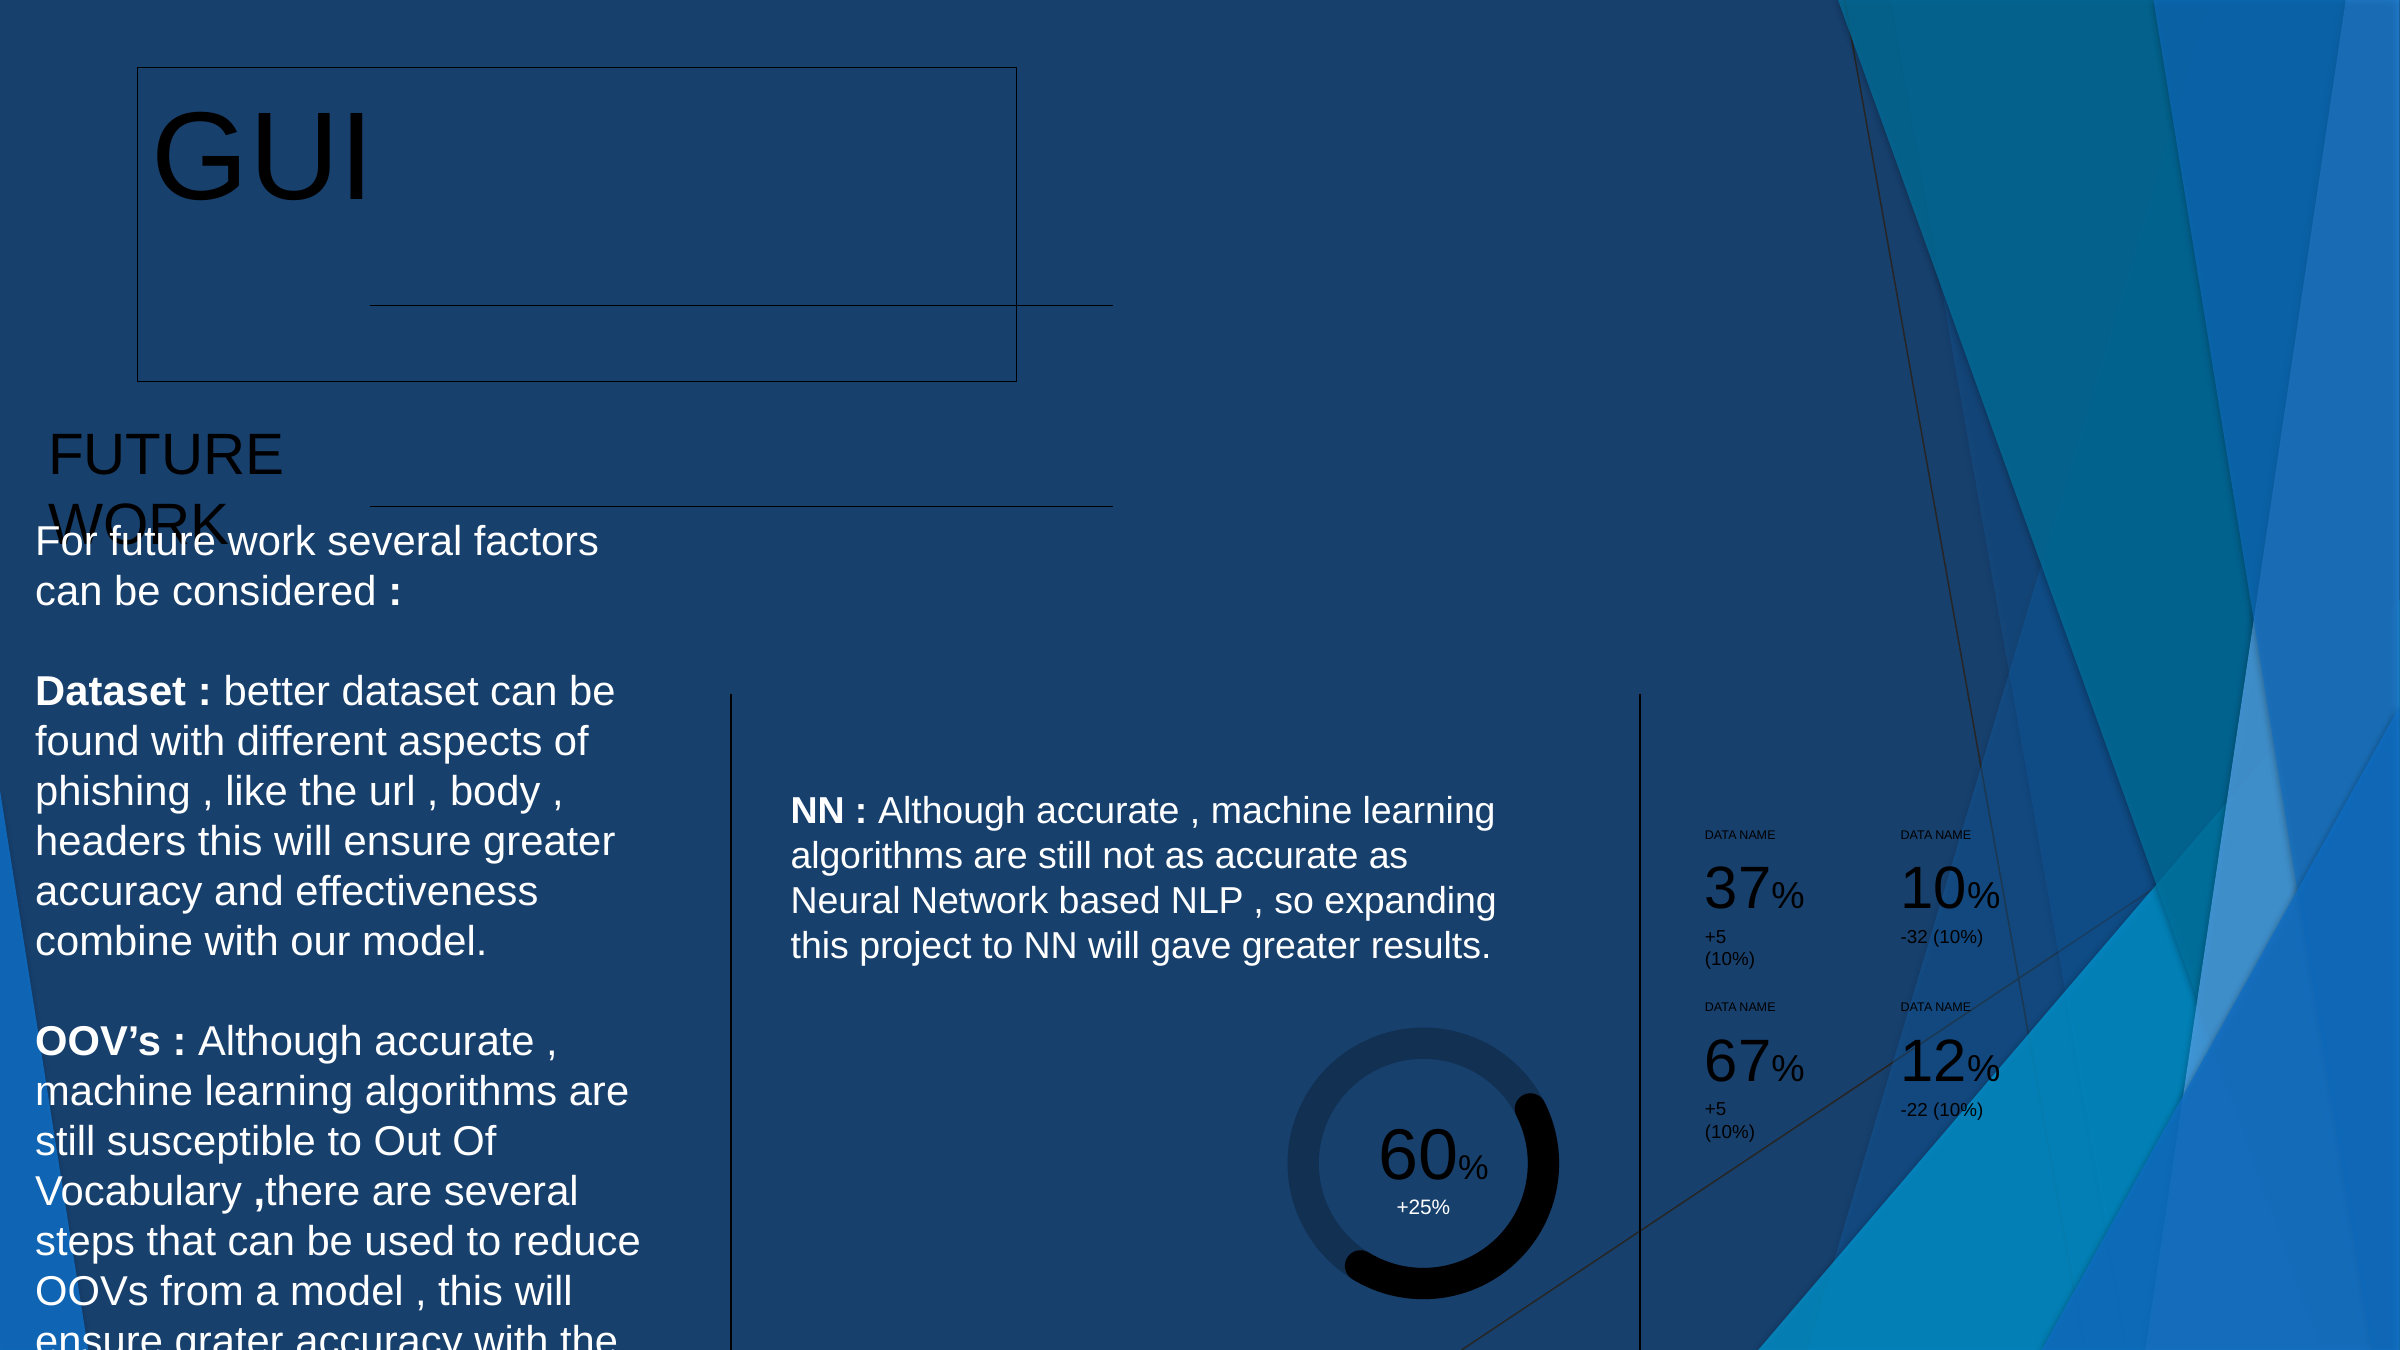

GUI
FUTURE WORK
For future work several factors can be considered :

Dataset : better dataset can be found with different aspects of phishing , like the url , body , headers this will ensure greater accuracy and effectiveness combine with our model.

OOV’s : Although accurate , machine learning algorithms are still susceptible to Out Of Vocabulary ,there are several steps that can be used to reduce OOVs from a model , this will ensure grater accuracy with the data that our model has never encountered before.

NN : Although accurate , machine learning algorithms are still not as accurate as Neural Network based NLP , so expanding this project to NN will gave greater results.

DATA NAME
DATA NAME
37%
10%
+5 (10%)
-32 (10%)
DATA NAME
DATA NAME
67%
12%
 60%
+25%

+5 (10%)
-22 (10%)